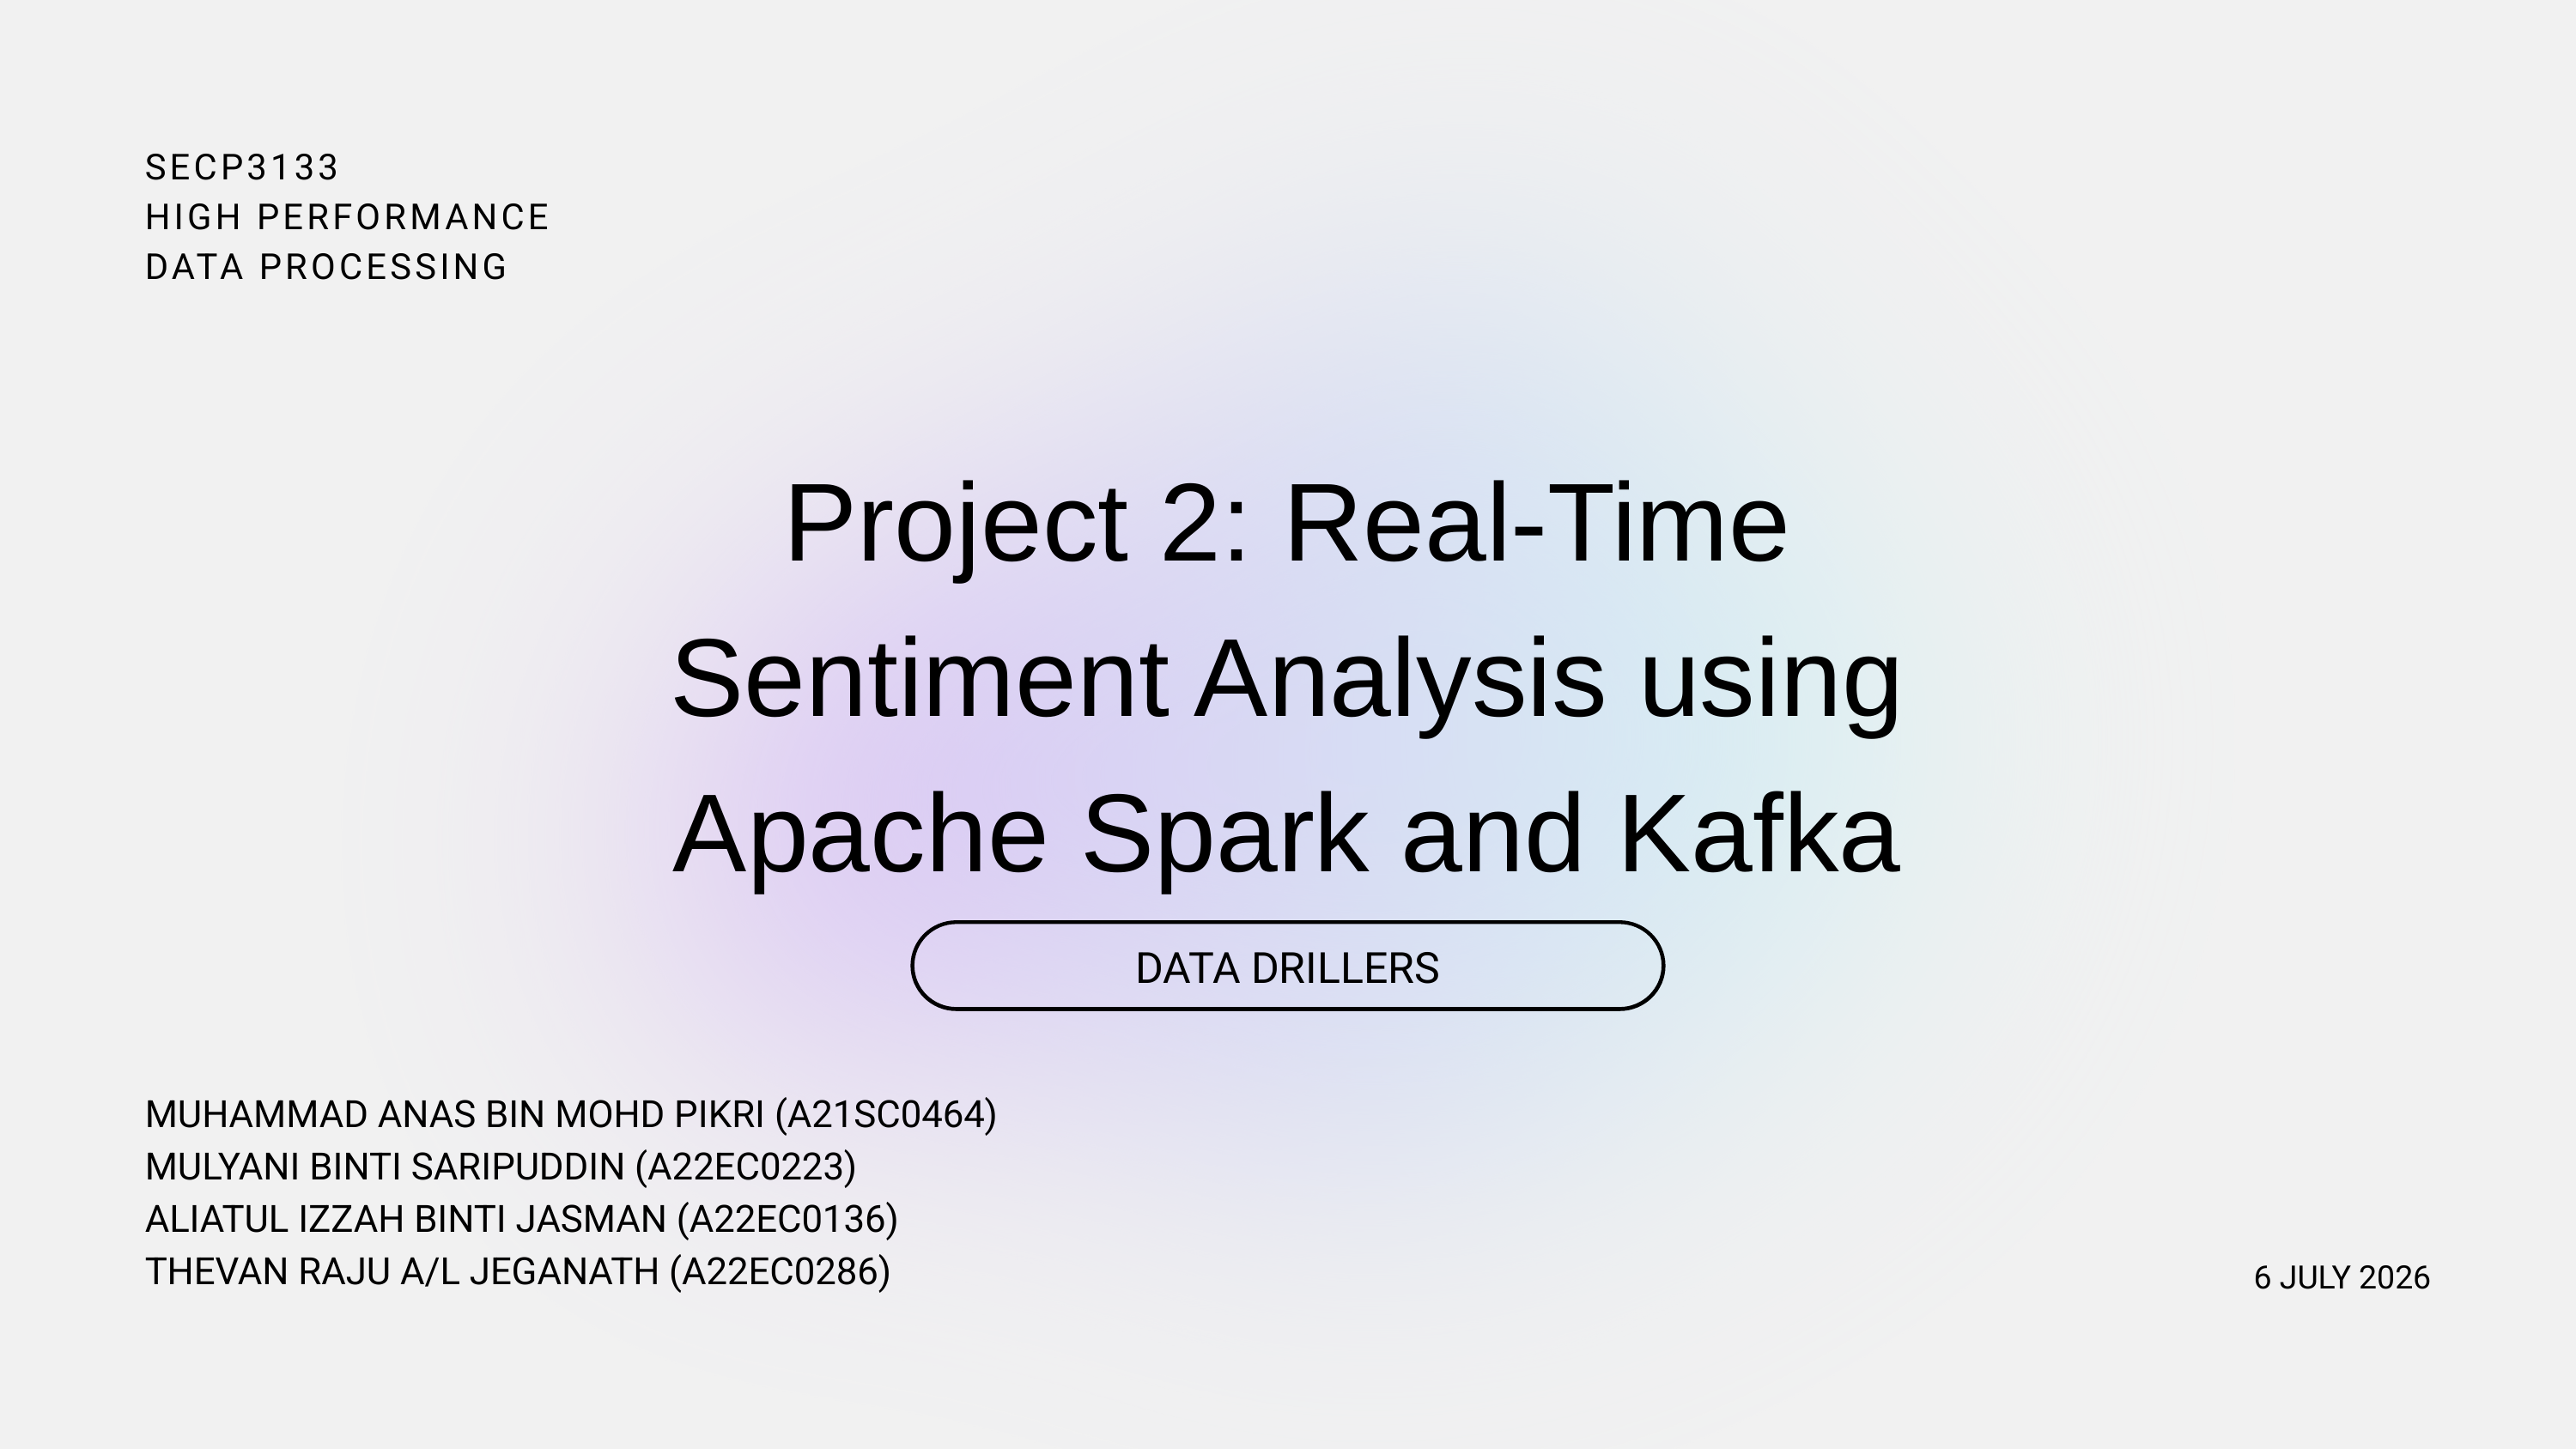

SECP3133
HIGH PERFORMANCE DATA PROCESSING

Project 2: Real-Time Sentiment Analysis using Apache Spark and Kafka

DATA DRILLERS
MUHAMMAD ANAS BIN MOHD PIKRI (A21SC0464)
MULYANI BINTI SARIPUDDIN (A22EC0223)
ALIATUL IZZAH BINTI JASMAN (A22EC0136)
THEVAN RAJU A/L JEGANATH (A22EC0286)

6 JULY 2026